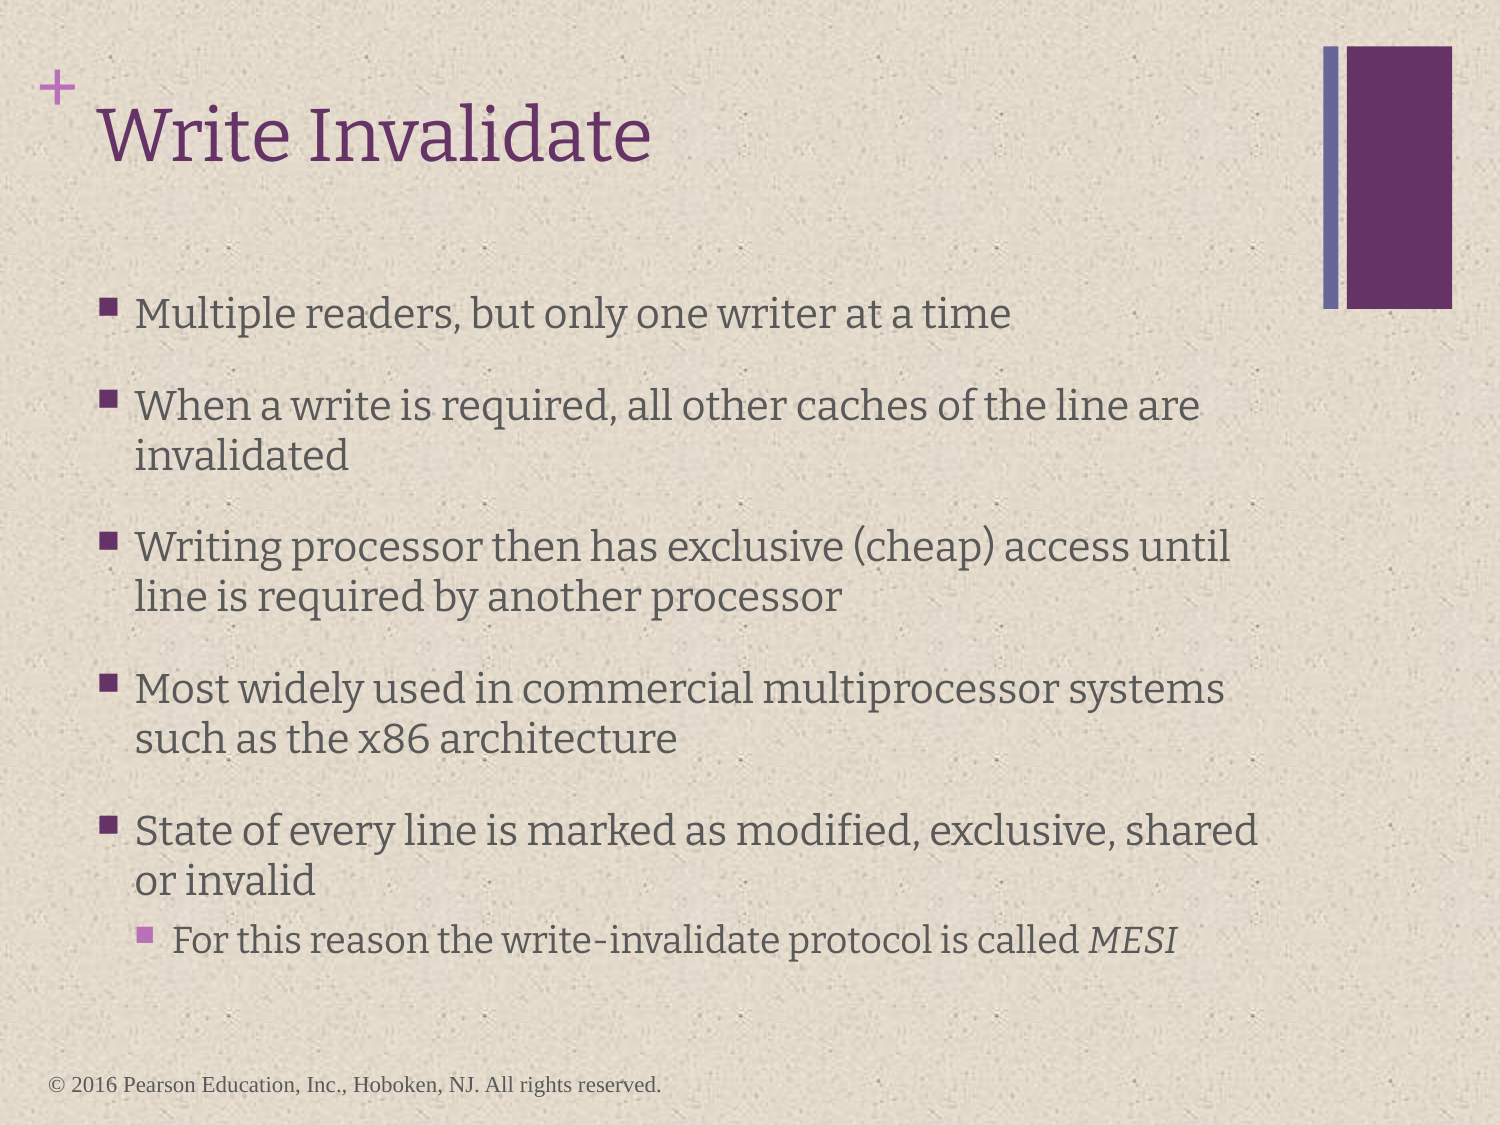

# Write Invalidate
Multiple readers, but only one writer at a time
When a write is required, all other caches of the line are invalidated
Writing processor then has exclusive (cheap) access until line is required by another processor
Most widely used in commercial multiprocessor systems such as the x86 architecture
State of every line is marked as modified, exclusive, shared or invalid
For this reason the write-invalidate protocol is called MESI
© 2016 Pearson Education, Inc., Hoboken, NJ. All rights reserved.